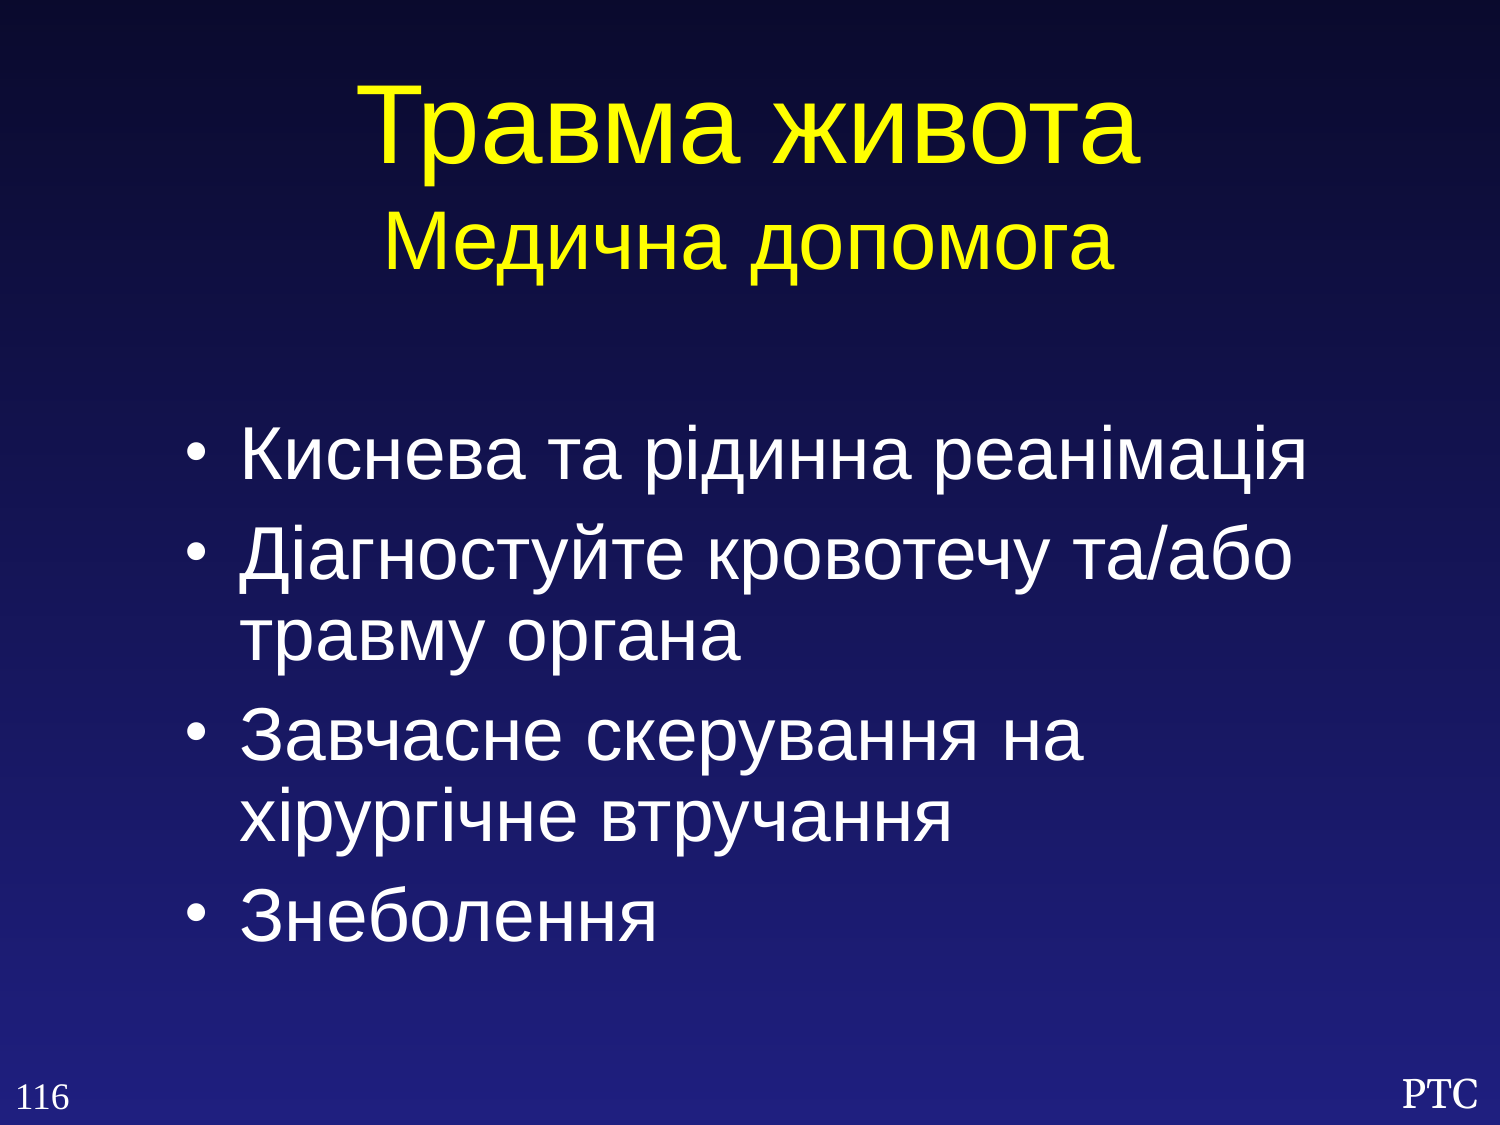

Травма живота
Медична допомога
Киснева та рідинна реанімація
Діагностуйте кровотечу та/або травму органа
Завчасне скерування на хірургічне втручання
Знеболення
116